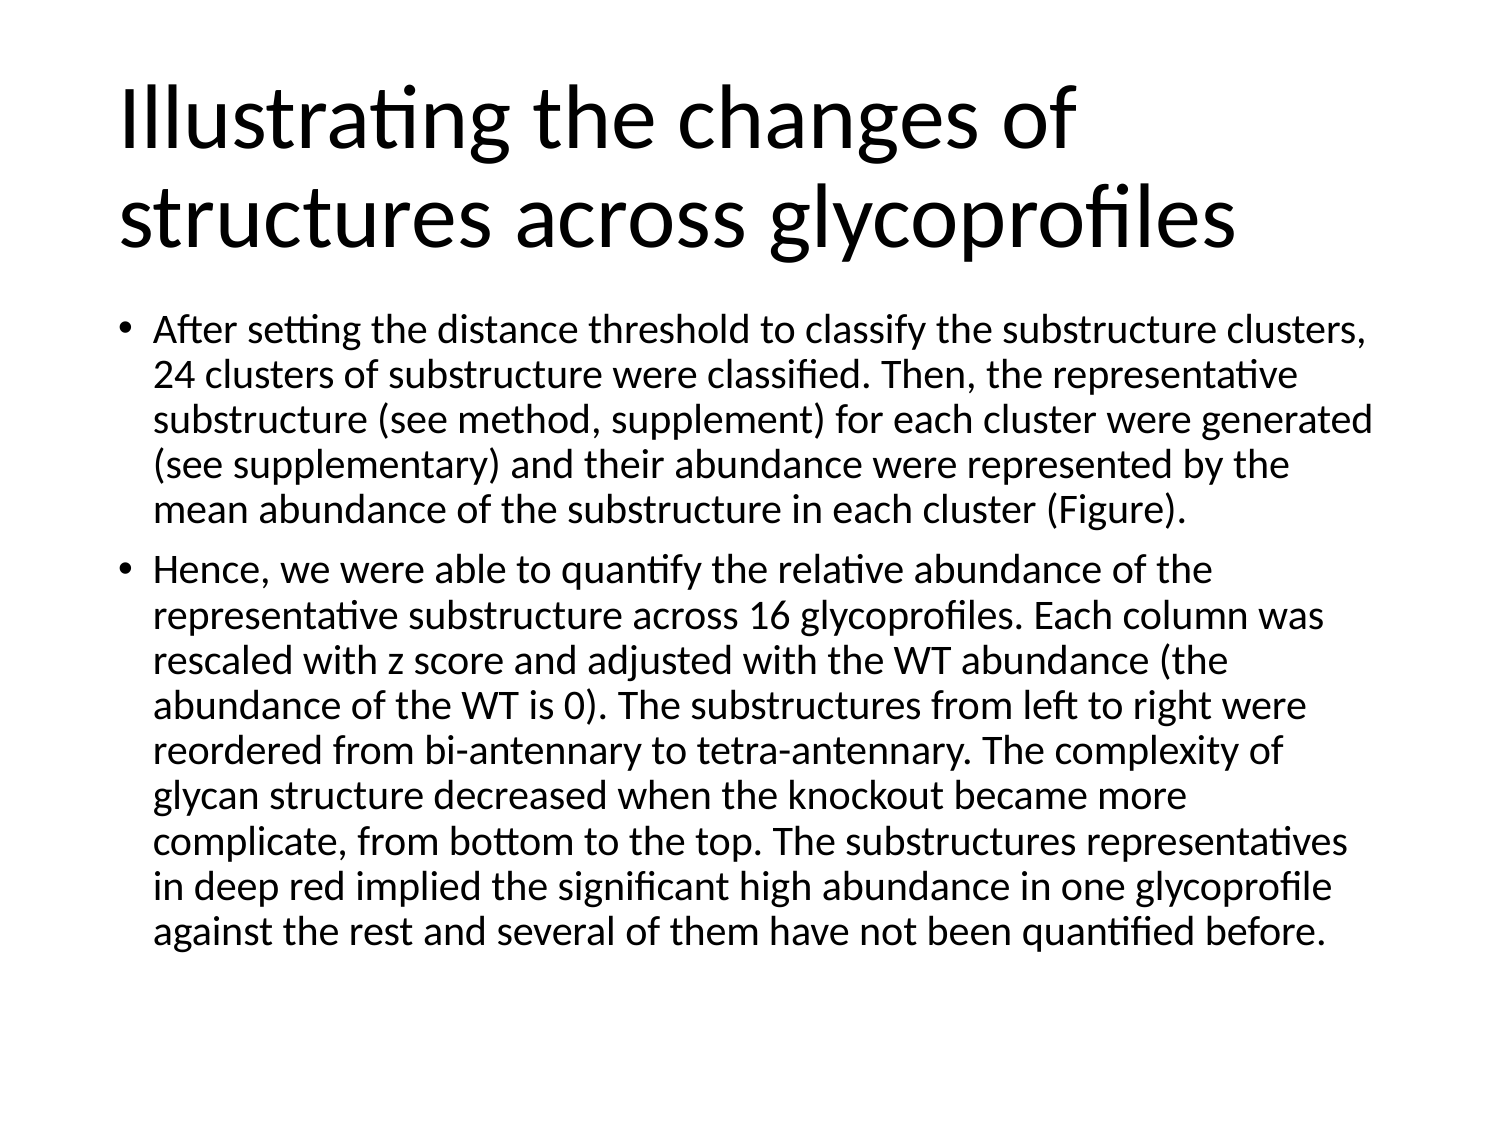

# Illustrating the changes of structures across glycoprofiles
After setting the distance threshold to classify the substructure clusters, 24 clusters of substructure were classified. Then, the representative substructure (see method, supplement) for each cluster were generated (see supplementary) and their abundance were represented by the mean abundance of the substructure in each cluster (Figure).
Hence, we were able to quantify the relative abundance of the representative substructure across 16 glycoprofiles. Each column was rescaled with z score and adjusted with the WT abundance (the abundance of the WT is 0). The substructures from left to right were reordered from bi-antennary to tetra-antennary. The complexity of glycan structure decreased when the knockout became more complicate, from bottom to the top. The substructures representatives in deep red implied the significant high abundance in one glycoprofile against the rest and several of them have not been quantified before.